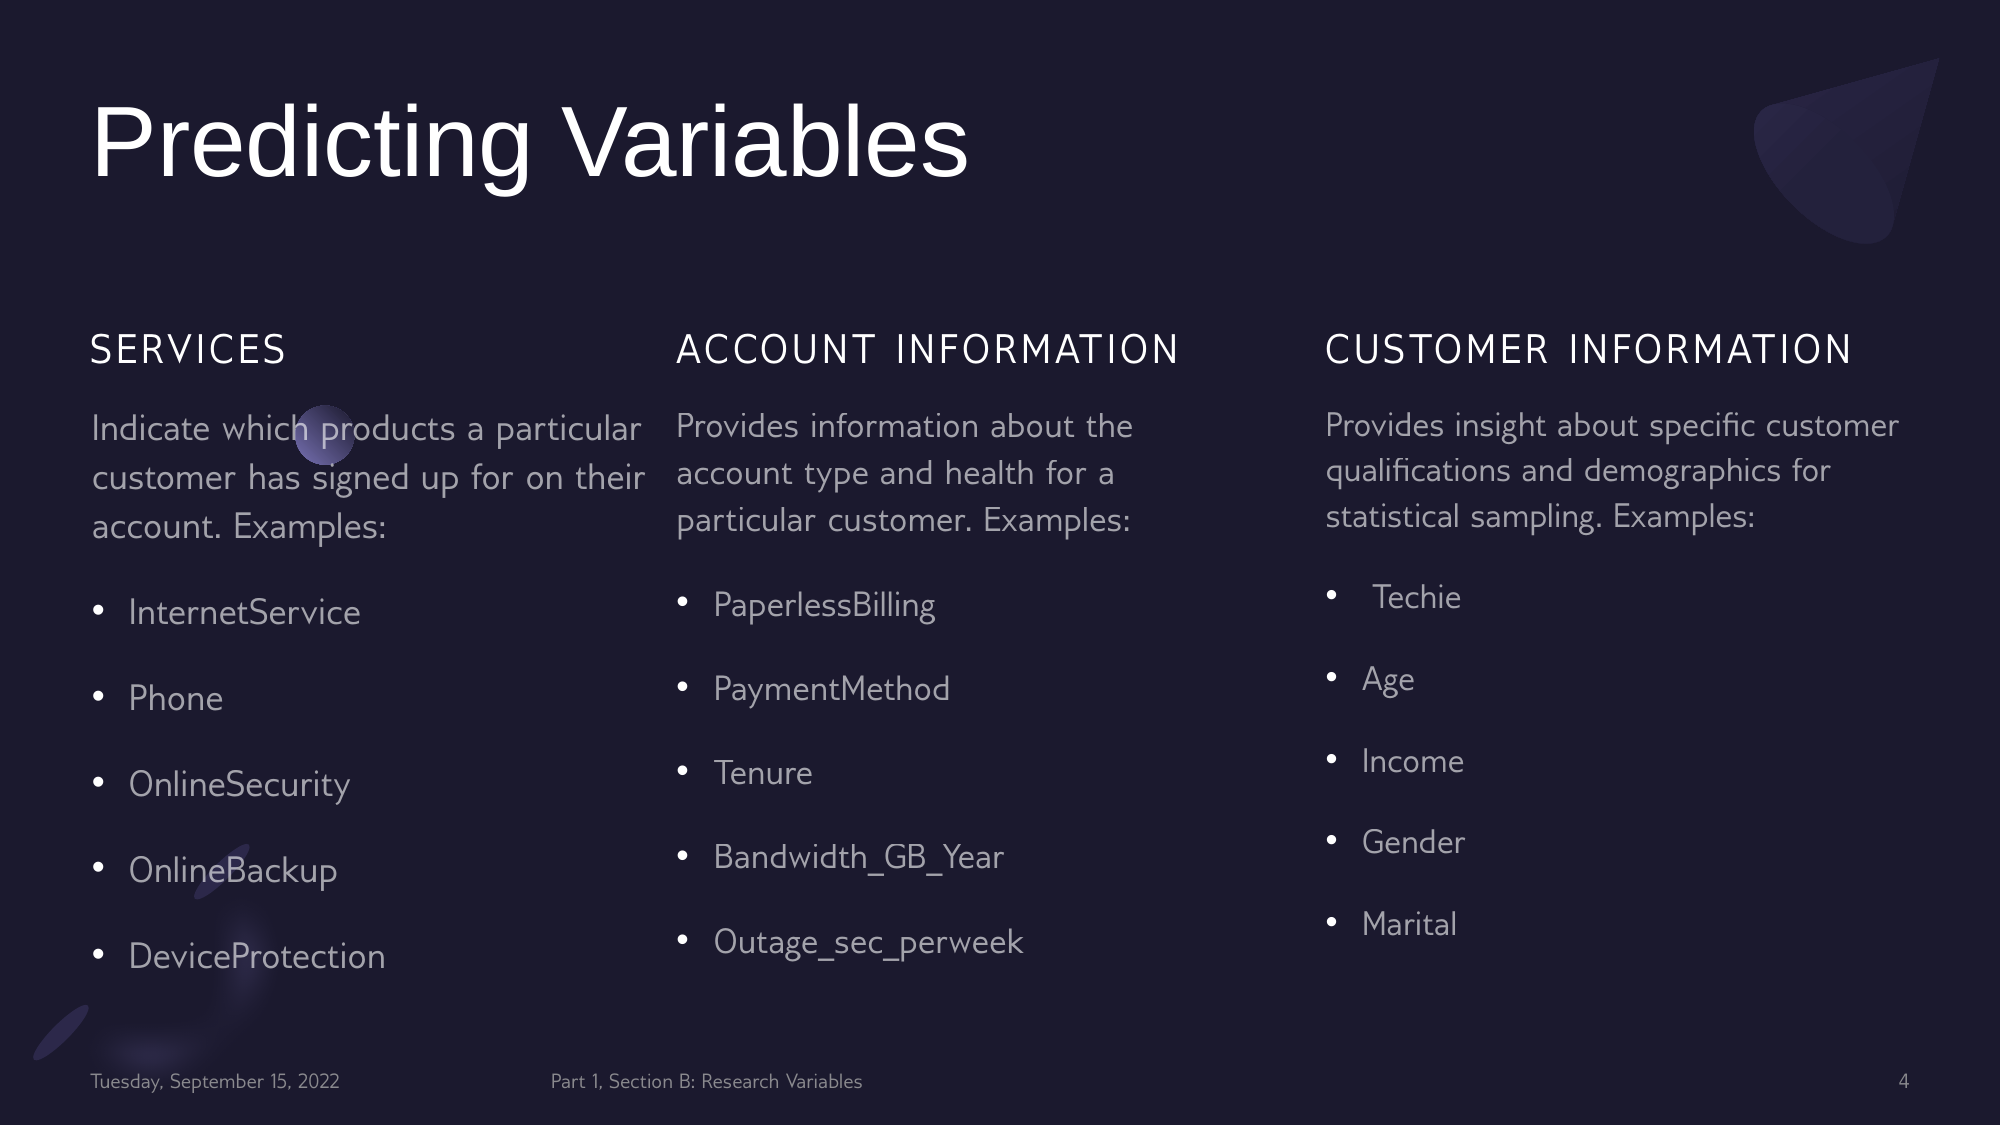

# Predicting Variables
Services
Account Information
Customer Information
Provides information about the account type and health for a particular customer. Examples:
PaperlessBilling
PaymentMethod
Tenure
Bandwidth_GB_Year
Outage_sec_perweek
Provides insight about specific customer qualifications and demographics for statistical sampling. Examples:
 Techie
Age
Income
Gender
Marital
Indicate which products a particular customer has signed up for on their account. Examples:
InternetService
Phone
OnlineSecurity
OnlineBackup
DeviceProtection

Tuesday, September 15, 2022
Part 1, Section B: Research Variables
4